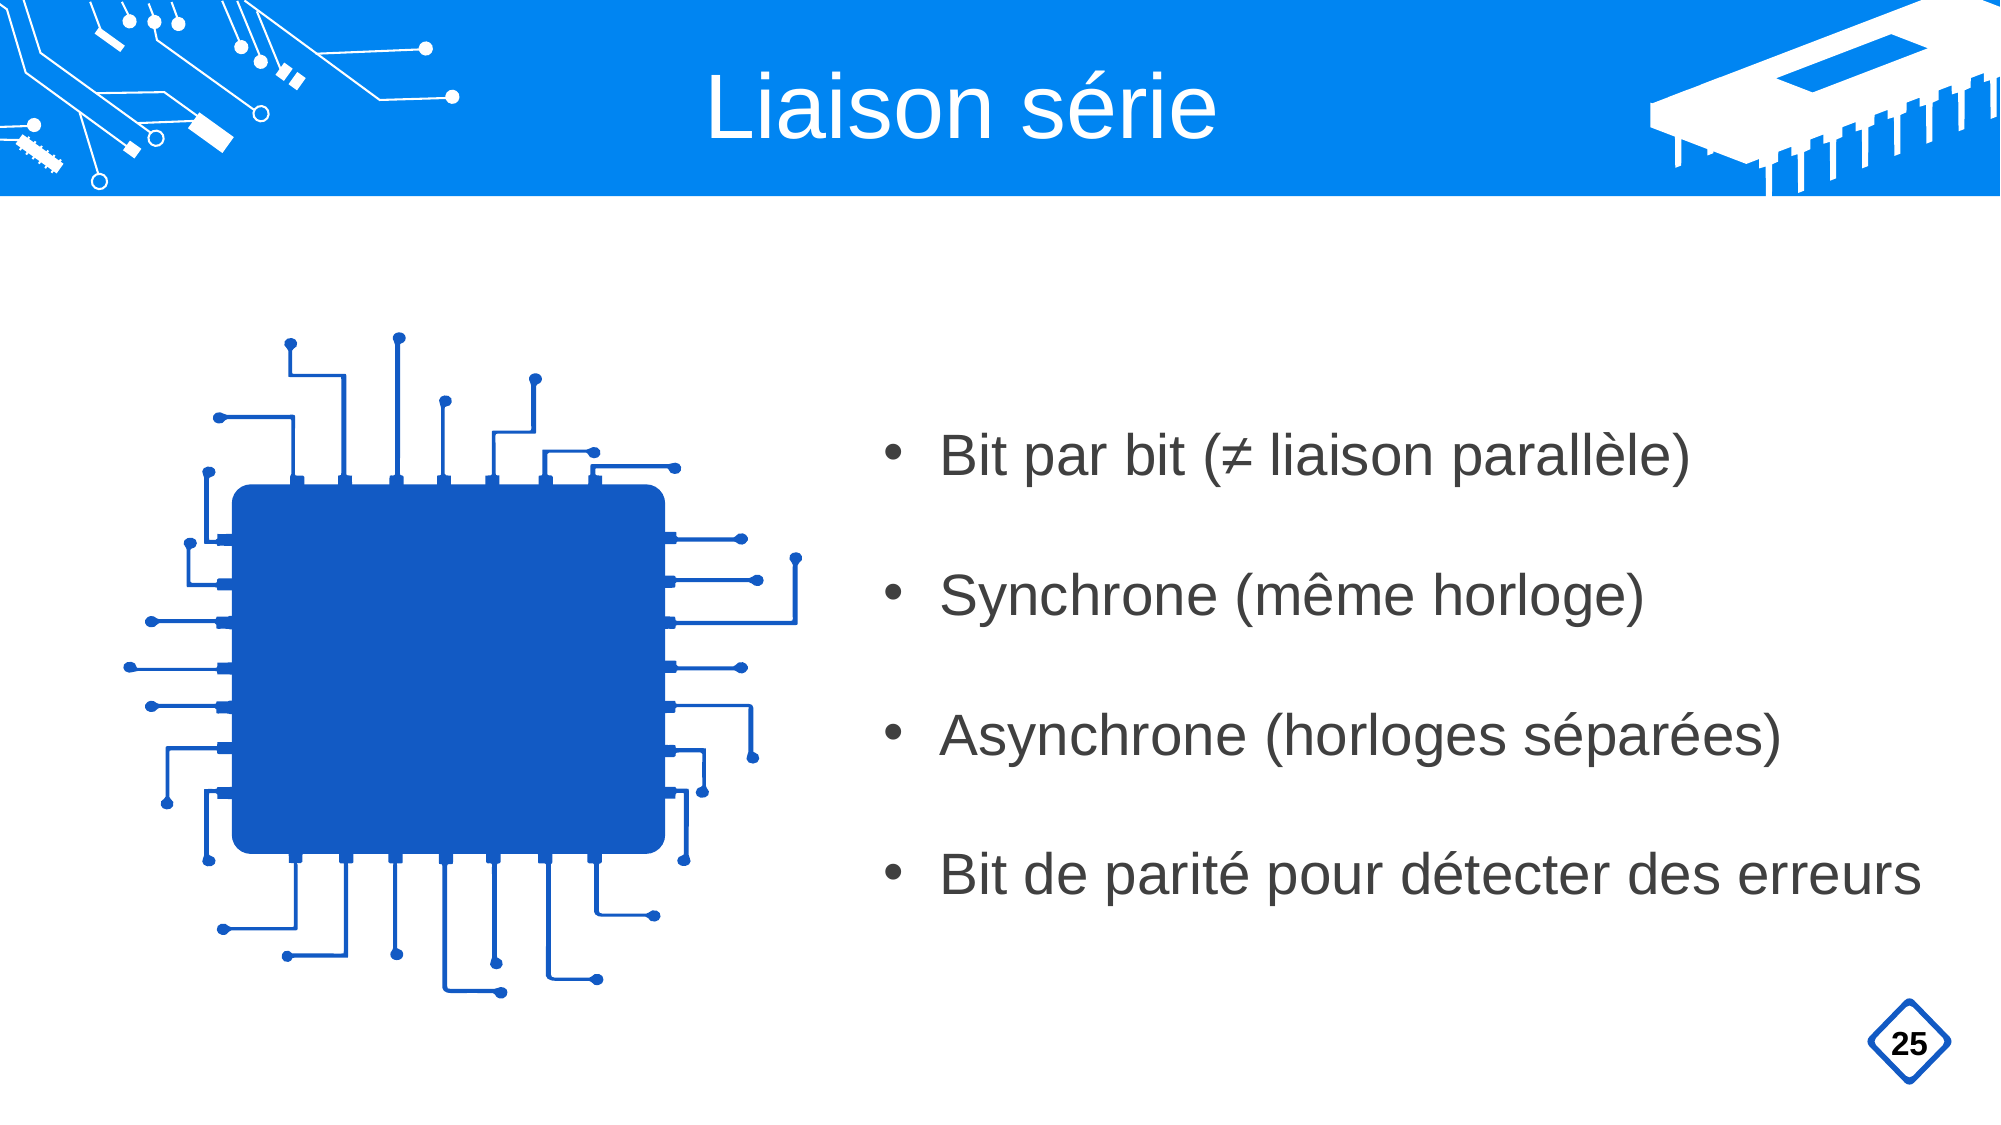

Liaison série

Bit par bit (≠ liaison parallèle)

Synchrone (même horloge)

Asynchrone (horloges séparées)

Bit de parité pour détecter des erreurs

25